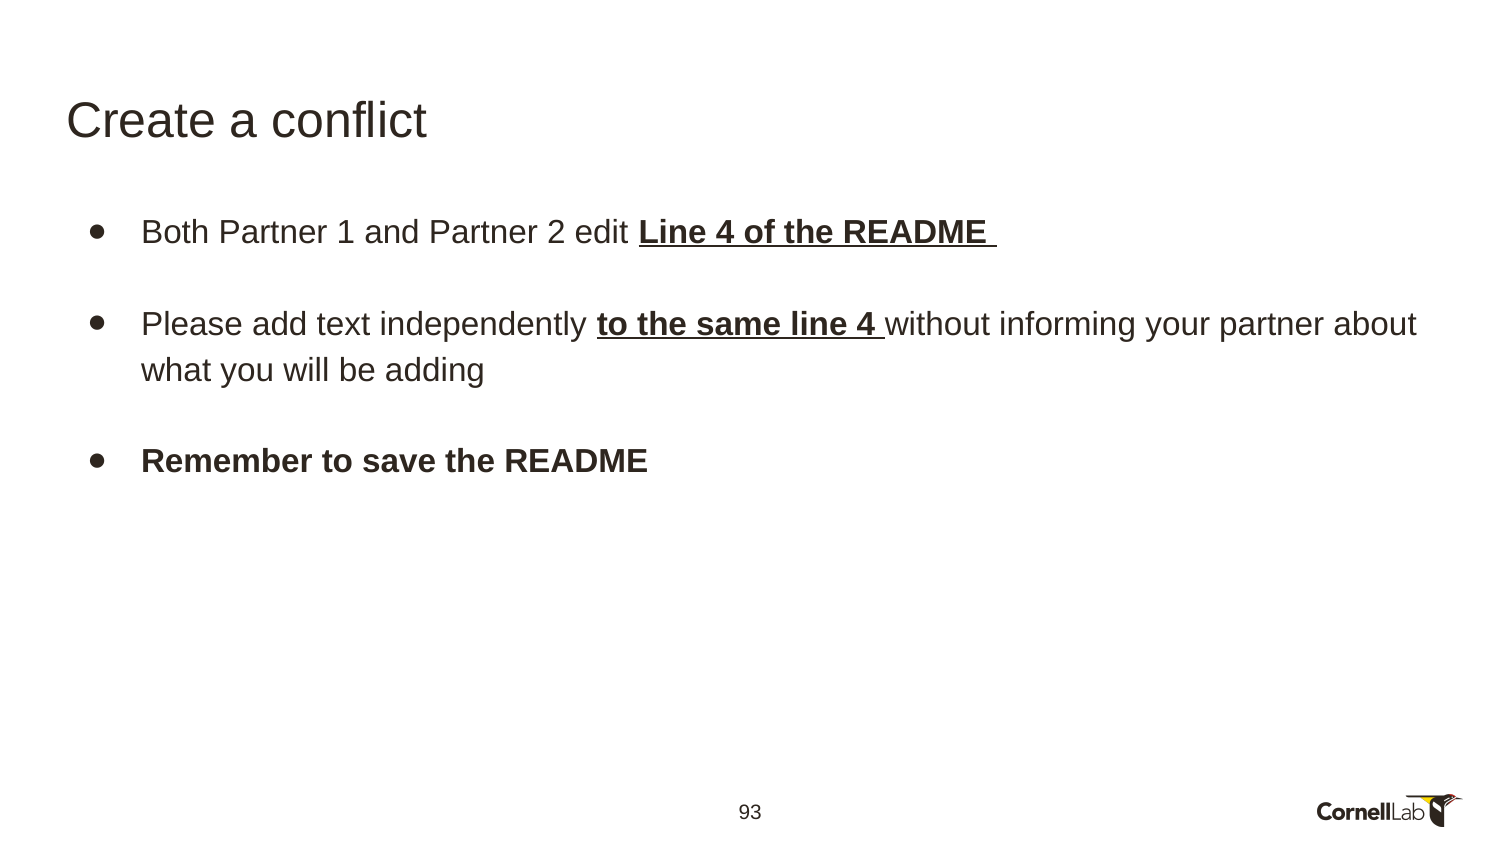

# Create a conflict
Both Partner 1 and Partner 2 edit Line 4 of the README

Please add text independently to the same line 4 without informing your partner about what you will be adding

Remember to save the README
93